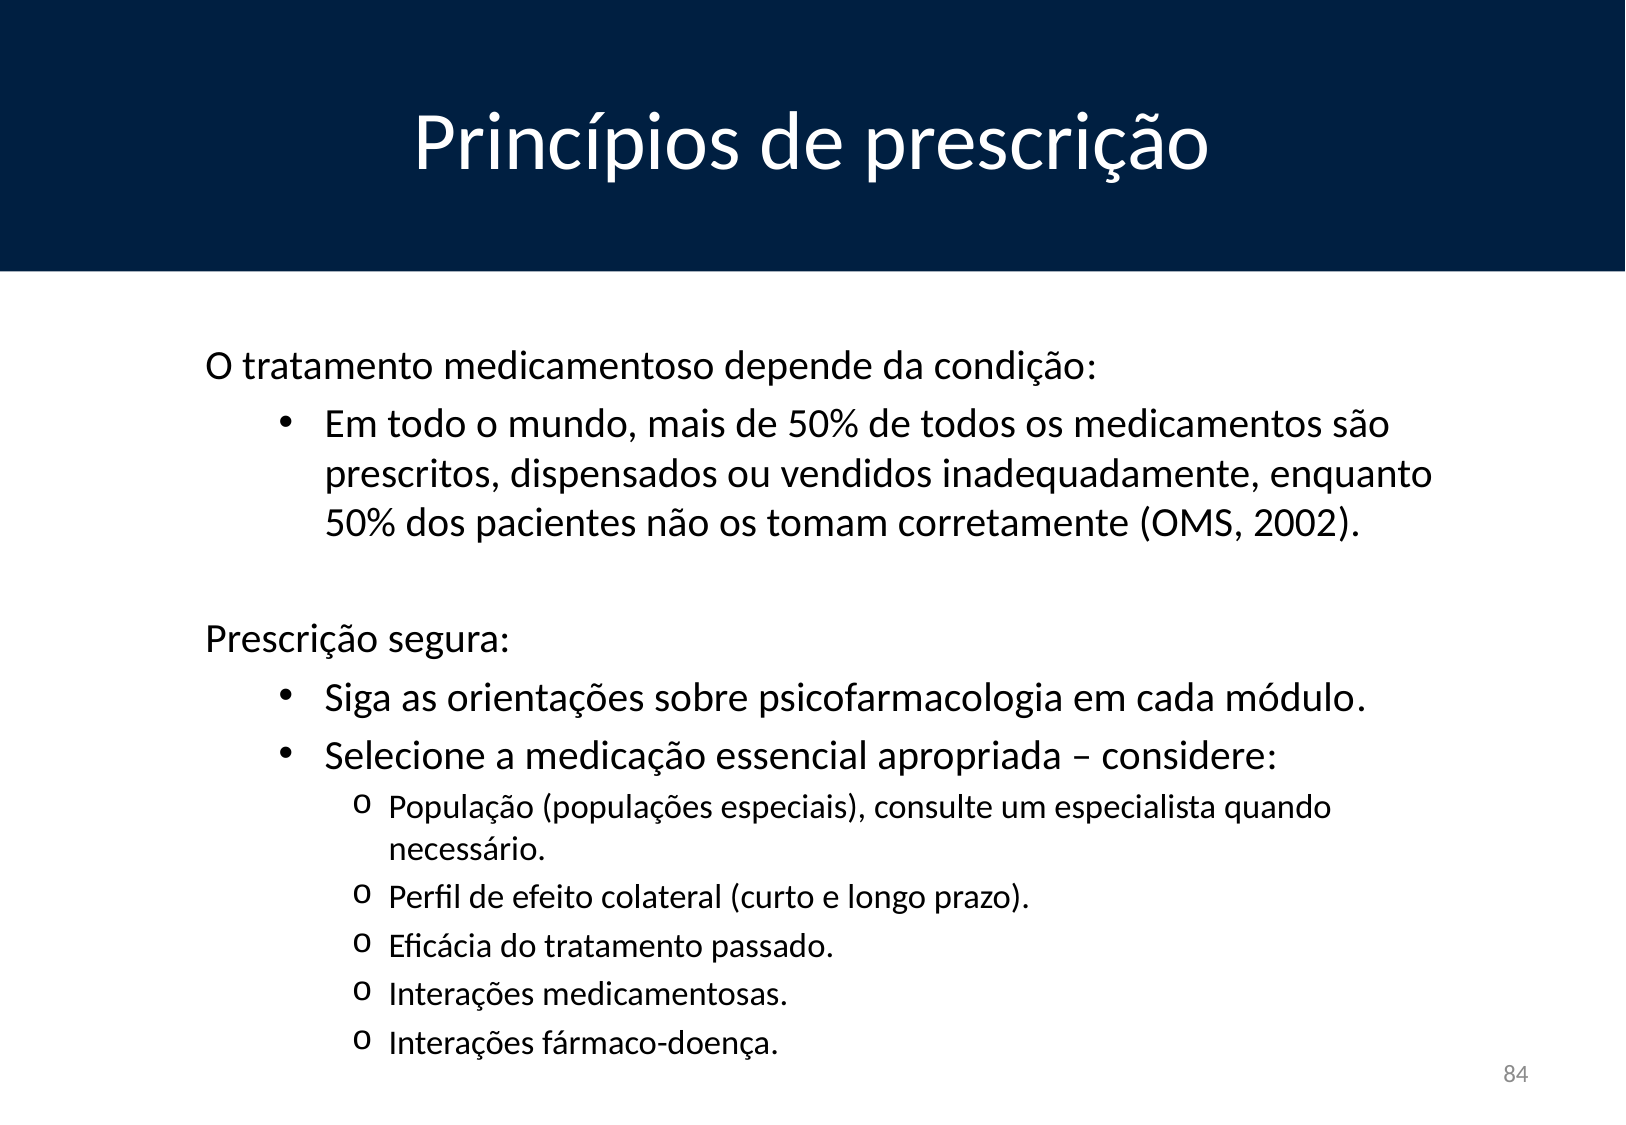

Princípios de prescrição
O tratamento medicamentoso depende da condição:
Em todo o mundo, mais de 50% de todos os medicamentos são prescritos, dispensados ou vendidos inadequadamente, enquanto 50% dos pacientes não os tomam corretamente (OMS, 2002).

Prescrição segura:
Siga as orientações sobre psicofarmacologia em cada módulo.
Selecione a medicação essencial apropriada – considere:
População (populações especiais), consulte um especialista quando necessário.
Perfil de efeito colateral (curto e longo prazo).
Eficácia do tratamento passado.
Interações medicamentosas.
Interações fármaco-doença.

84